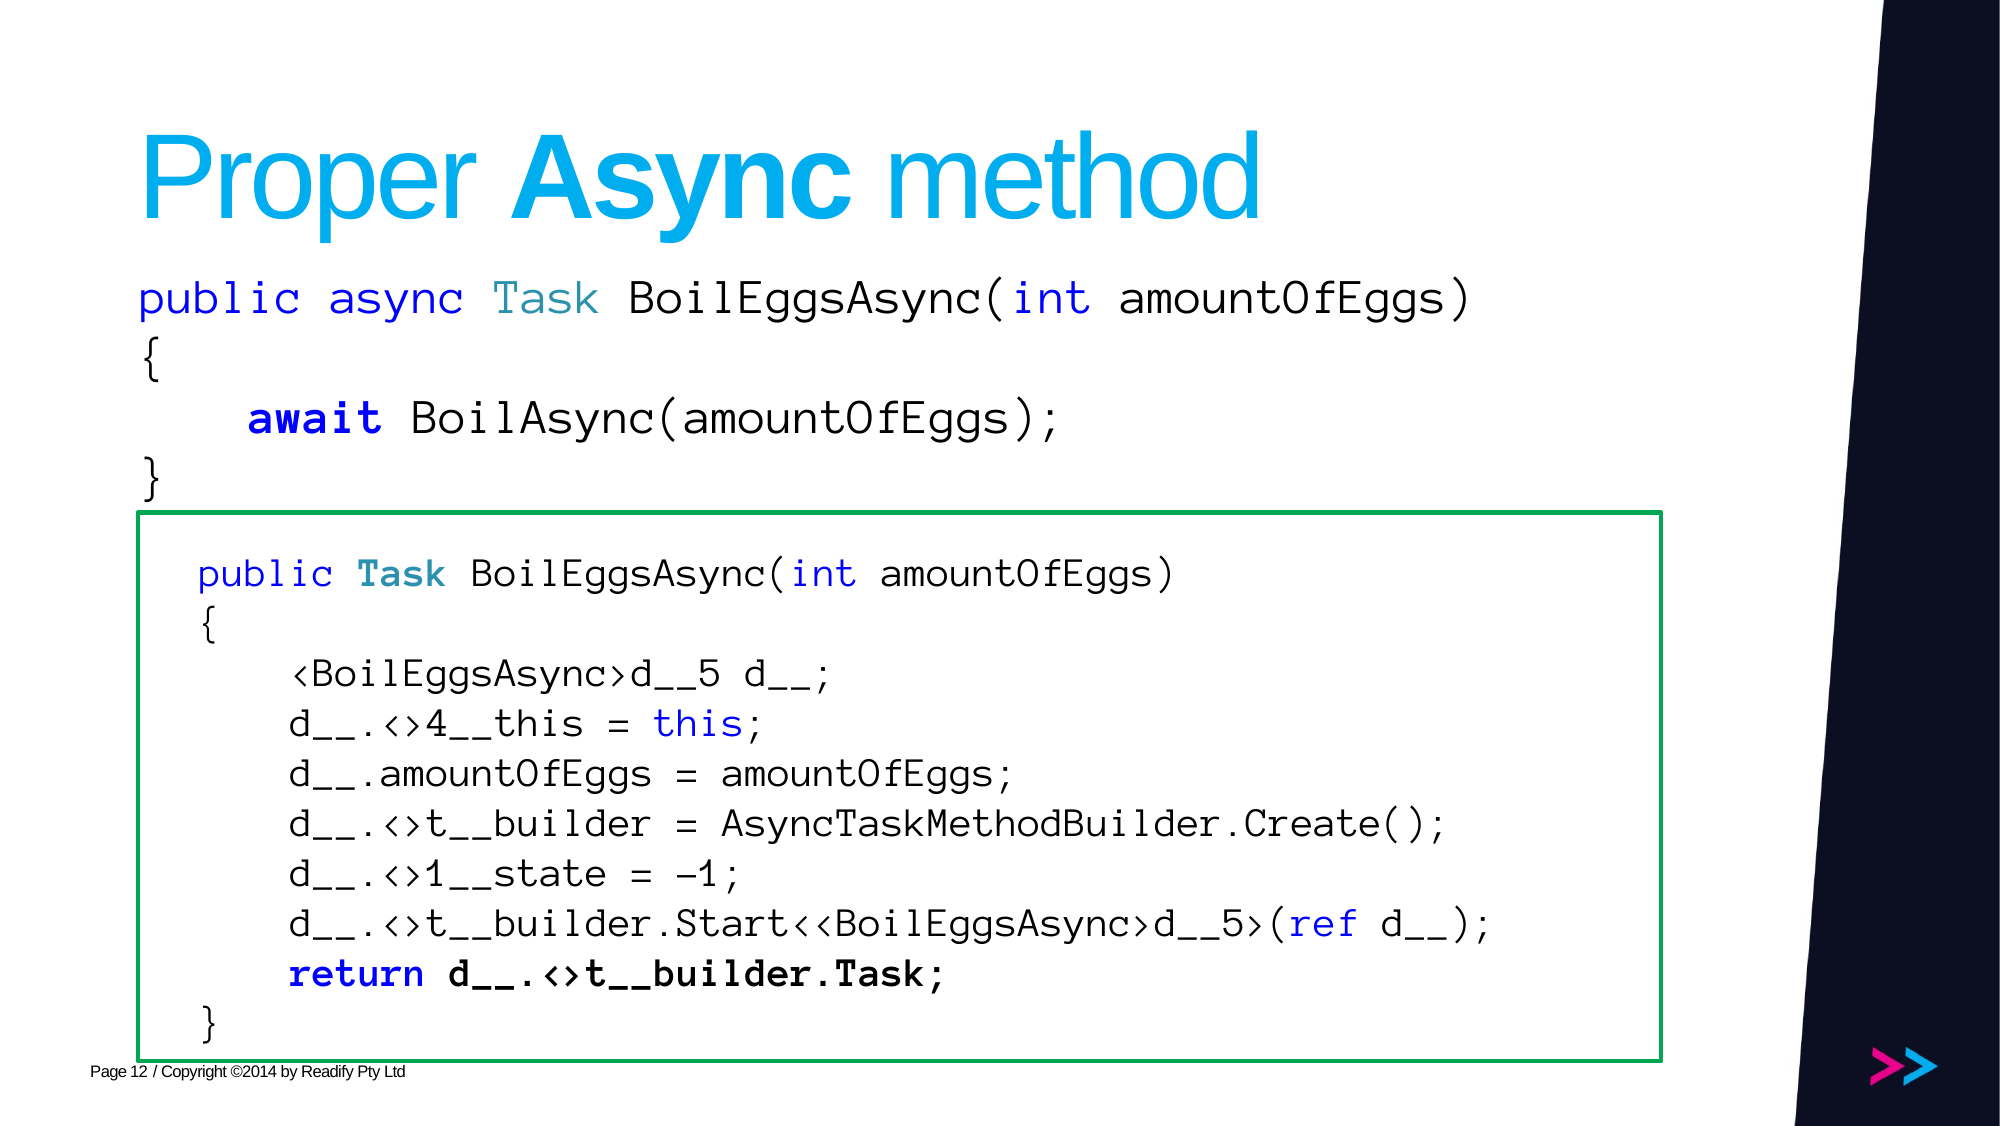

# Proper Async method

public async Task BoilEggsAsync(int amountOfEggs)
{
    await BoilAsync(amountOfEggs);
}

public Task BoilEggsAsync(int amountOfEggs)
{
    <BoilEggsAsync>d__5 d__;
    d__.<>4__this = this;
    d__.amountOfEggs = amountOfEggs;
    d__.<>t__builder = AsyncTaskMethodBuilder.Create();
    d__.<>1__state = -1;
    d__.<>t__builder.Start<<BoilEggsAsync>d__5>(ref d__);
    return d__.<>t__builder.Task;
}
12
/ Copyright ©2014 by Readify Pty Ltd